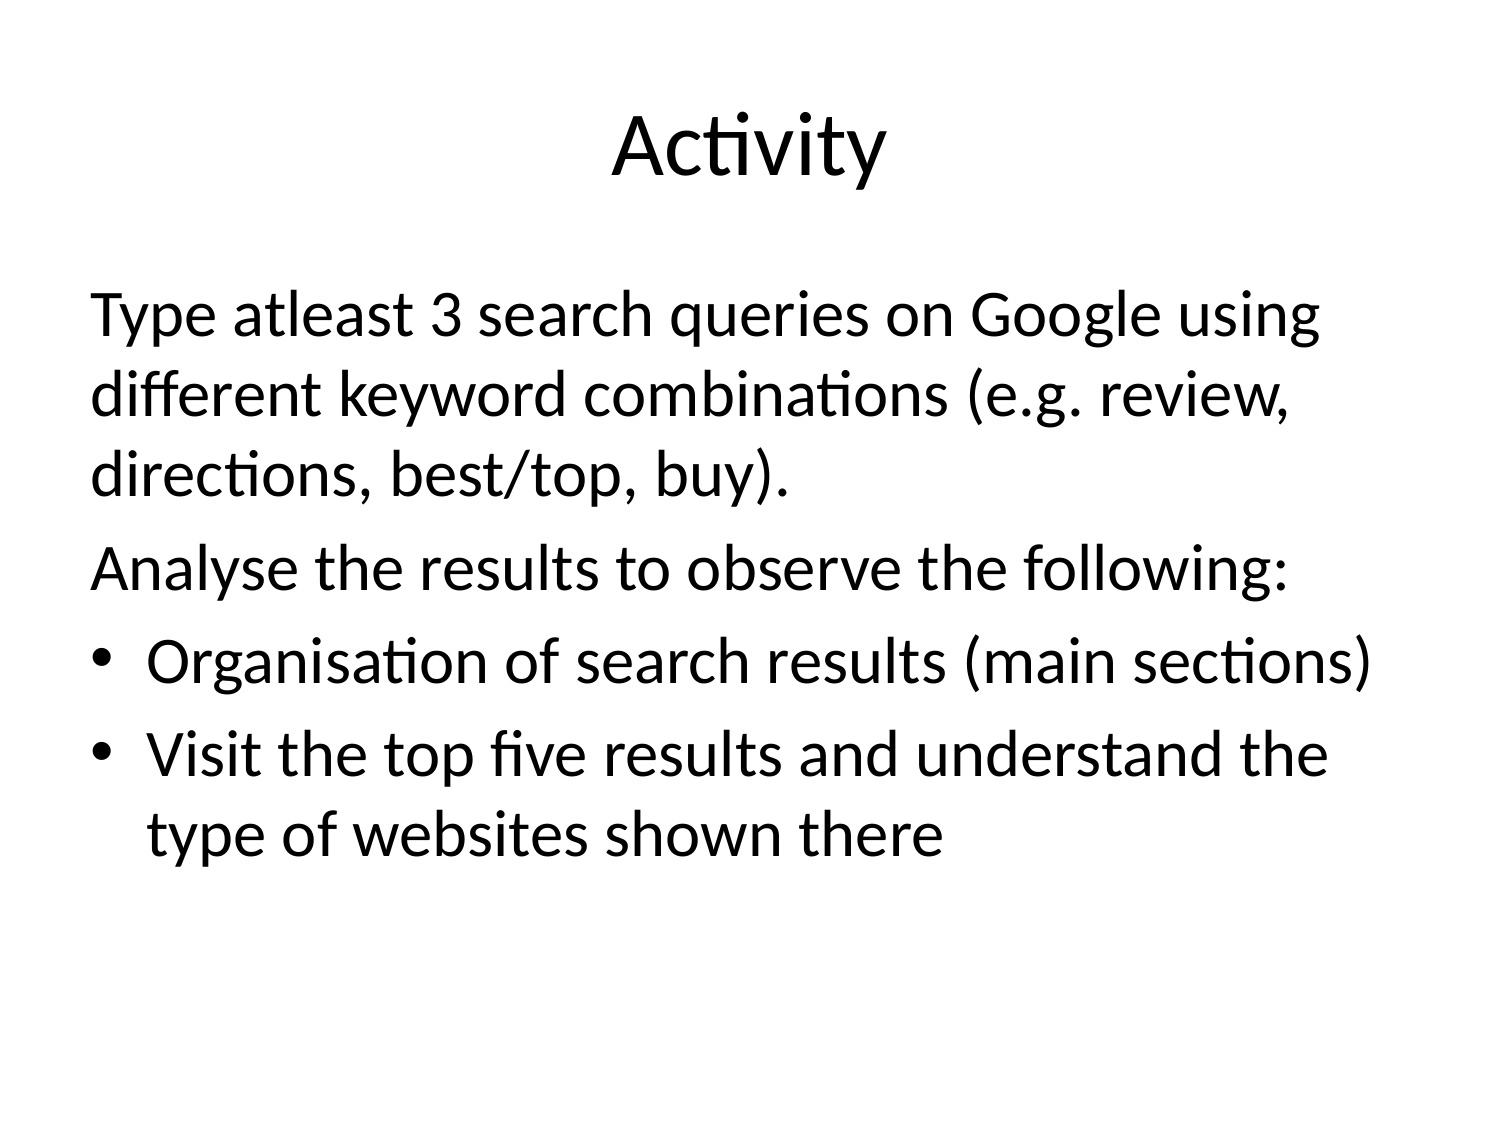

# Activity
Type atleast 3 search queries on Google using different keyword combinations (e.g. review, directions, best/top, buy).
Analyse the results to observe the following:
Organisation of search results (main sections)
Visit the top five results and understand the type of websites shown there